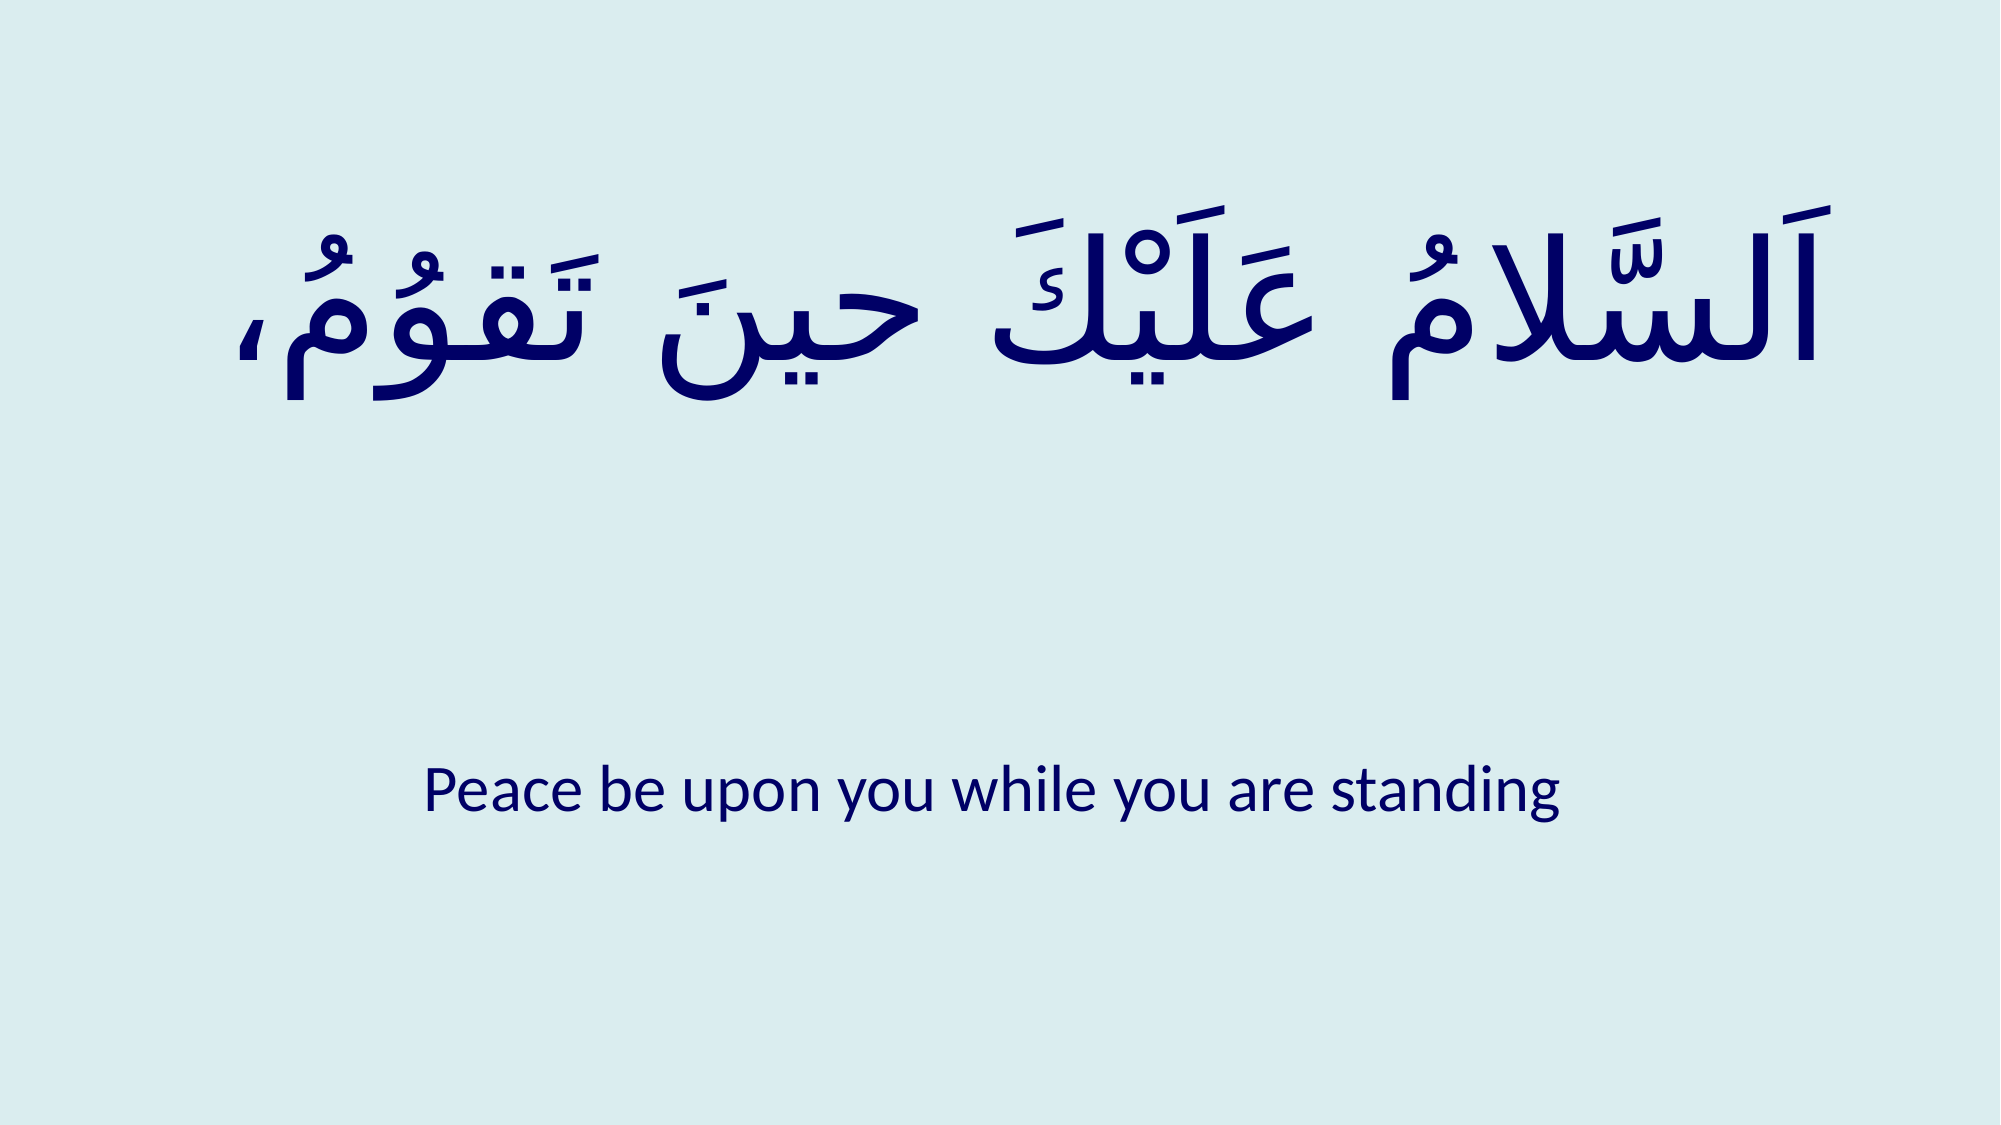

# اَلسَّلامُ عَلَيْكَ حينَ تَقوُمُ،
Peace be upon you while you are standing